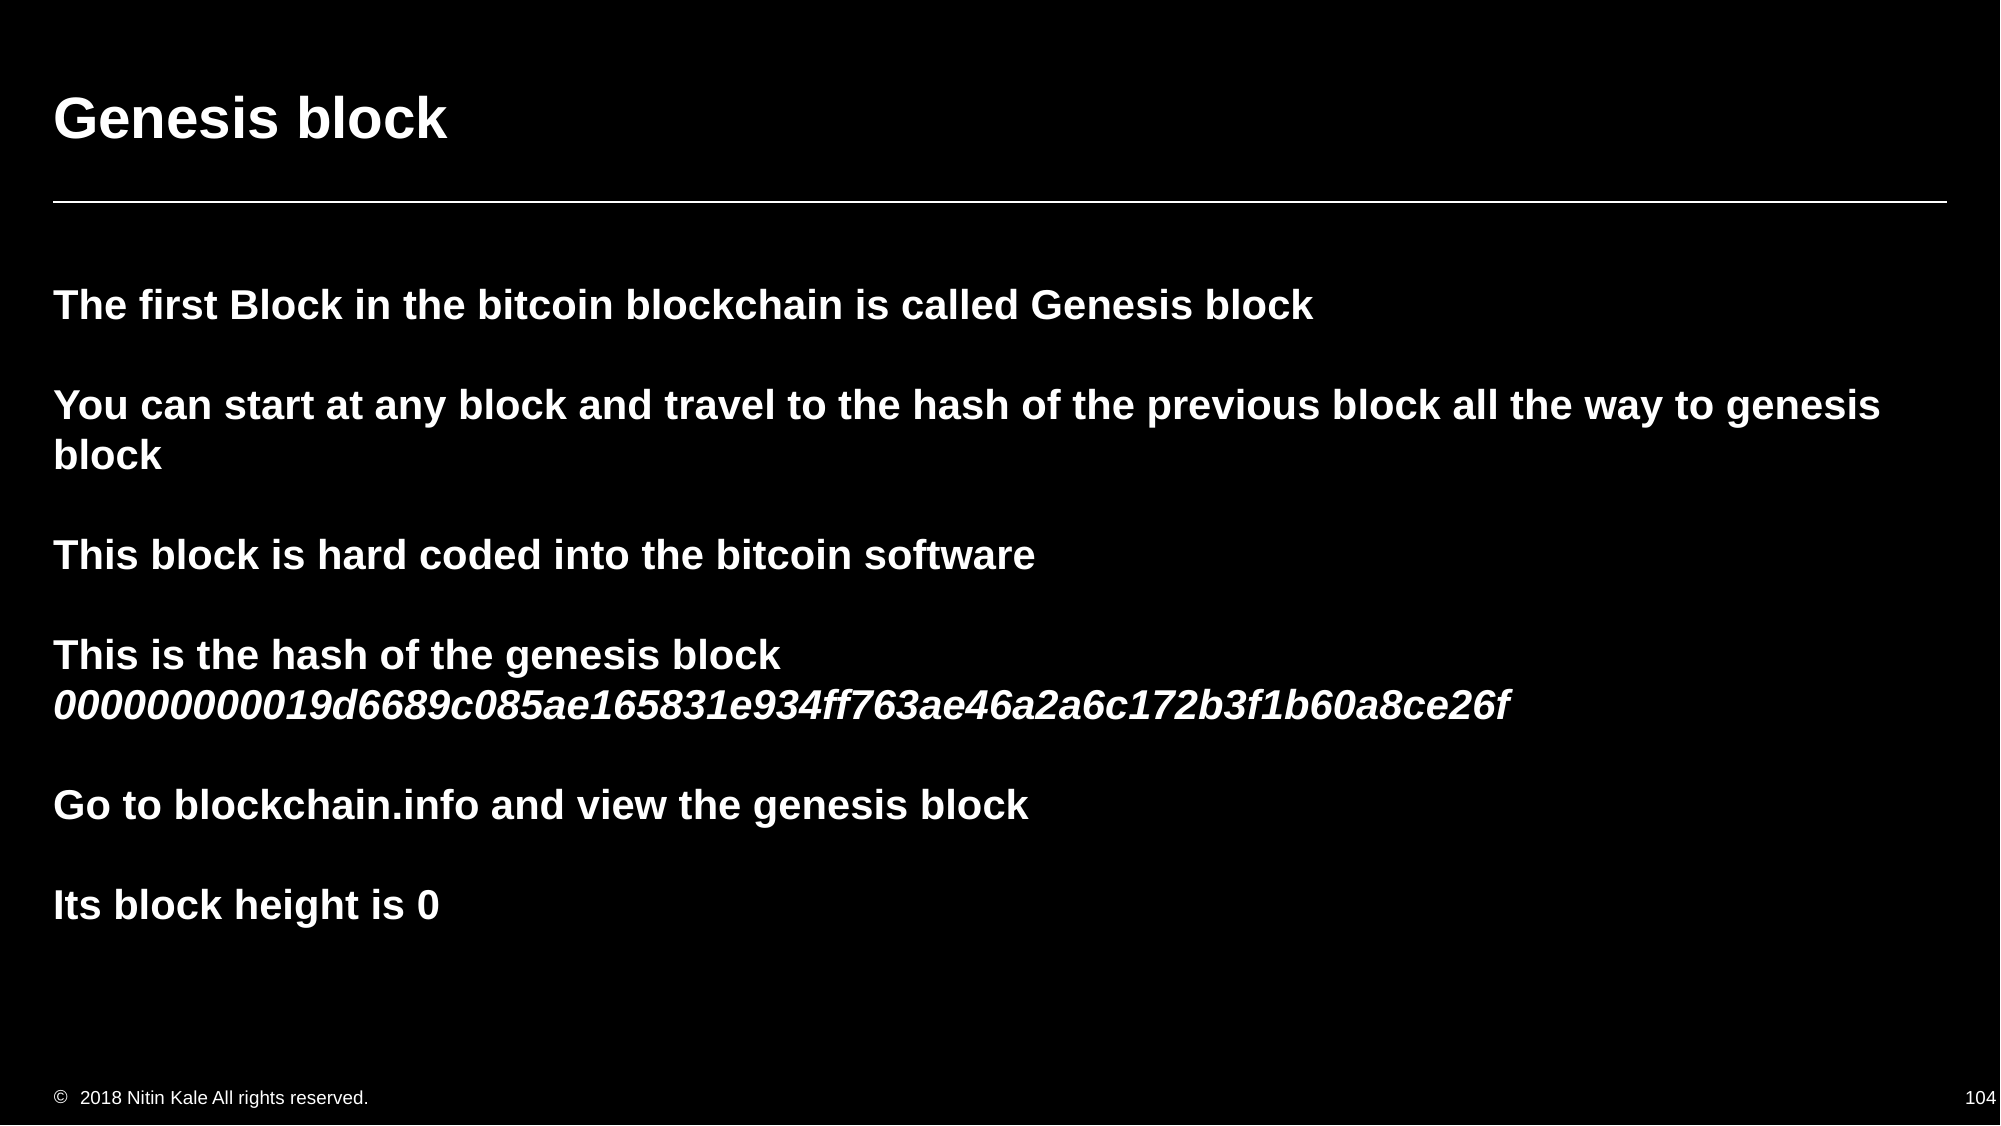

# Genesis block
The first Block in the bitcoin blockchain is called Genesis block
You can start at any block and travel to the hash of the previous block all the way to genesis block
This block is hard coded into the bitcoin software
This is the hash of the genesis block 000000000019d6689c085ae165831e934ff763ae46a2a6c172b3f1b60a8ce26f
Go to blockchain.info and view the genesis block
Its block height is 0